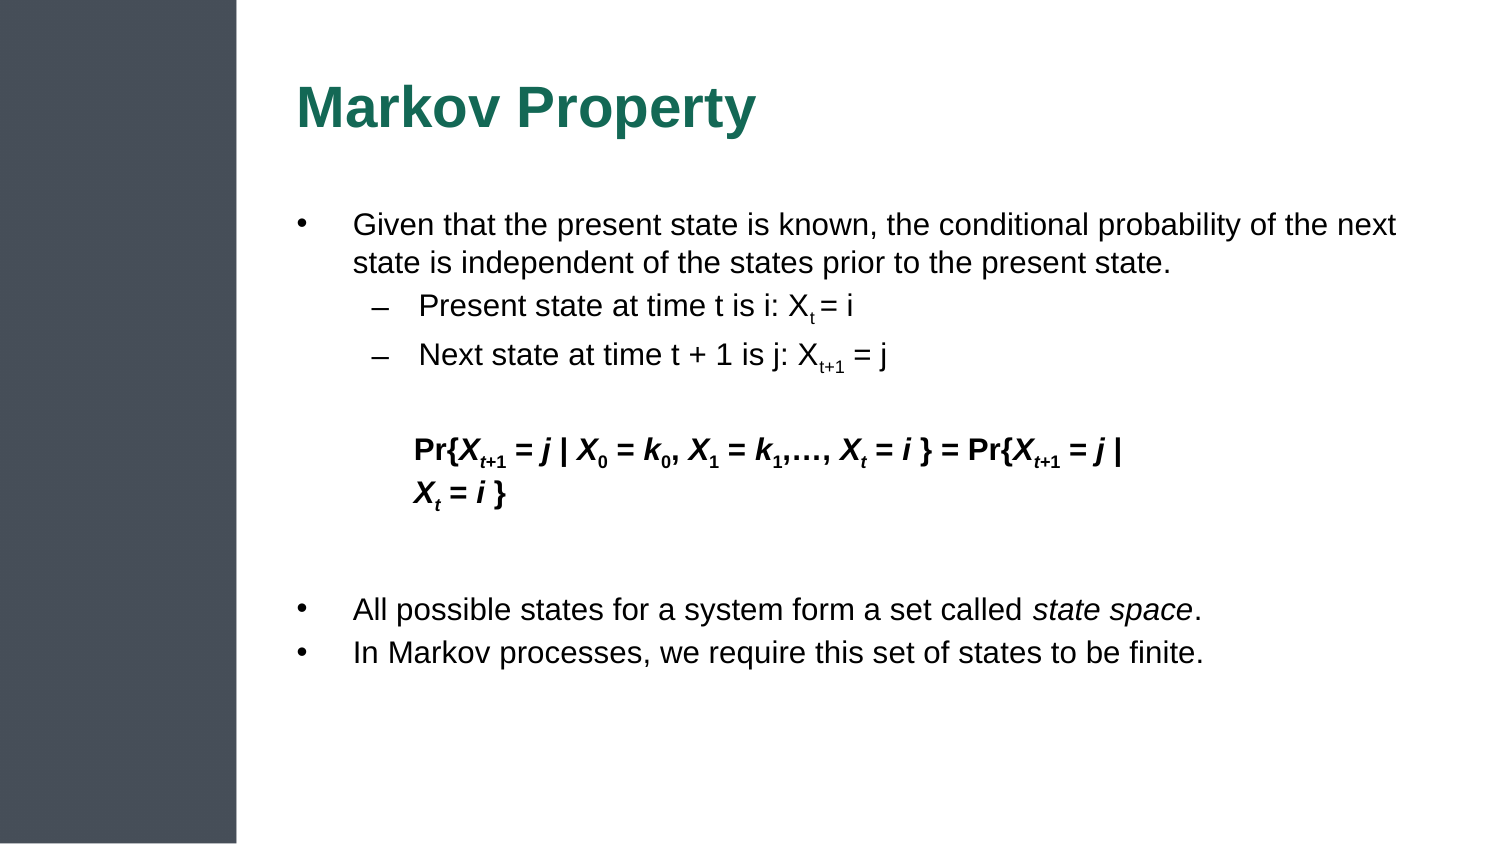

# Markov Property
Given that the present state is known, the conditional probability of the next state is independent of the states prior to the present state.
Present state at time t is i: Xt = i
Next state at time t + 1 is j: Xt+1 = j

All possible states for a system form a set called state space.
In Markov processes, we require this set of states to be finite.

Pr{Xt+1 = j | X0 = k0, X1 = k1,…, Xt = i } = Pr{Xt+1 = j | Xt = i }